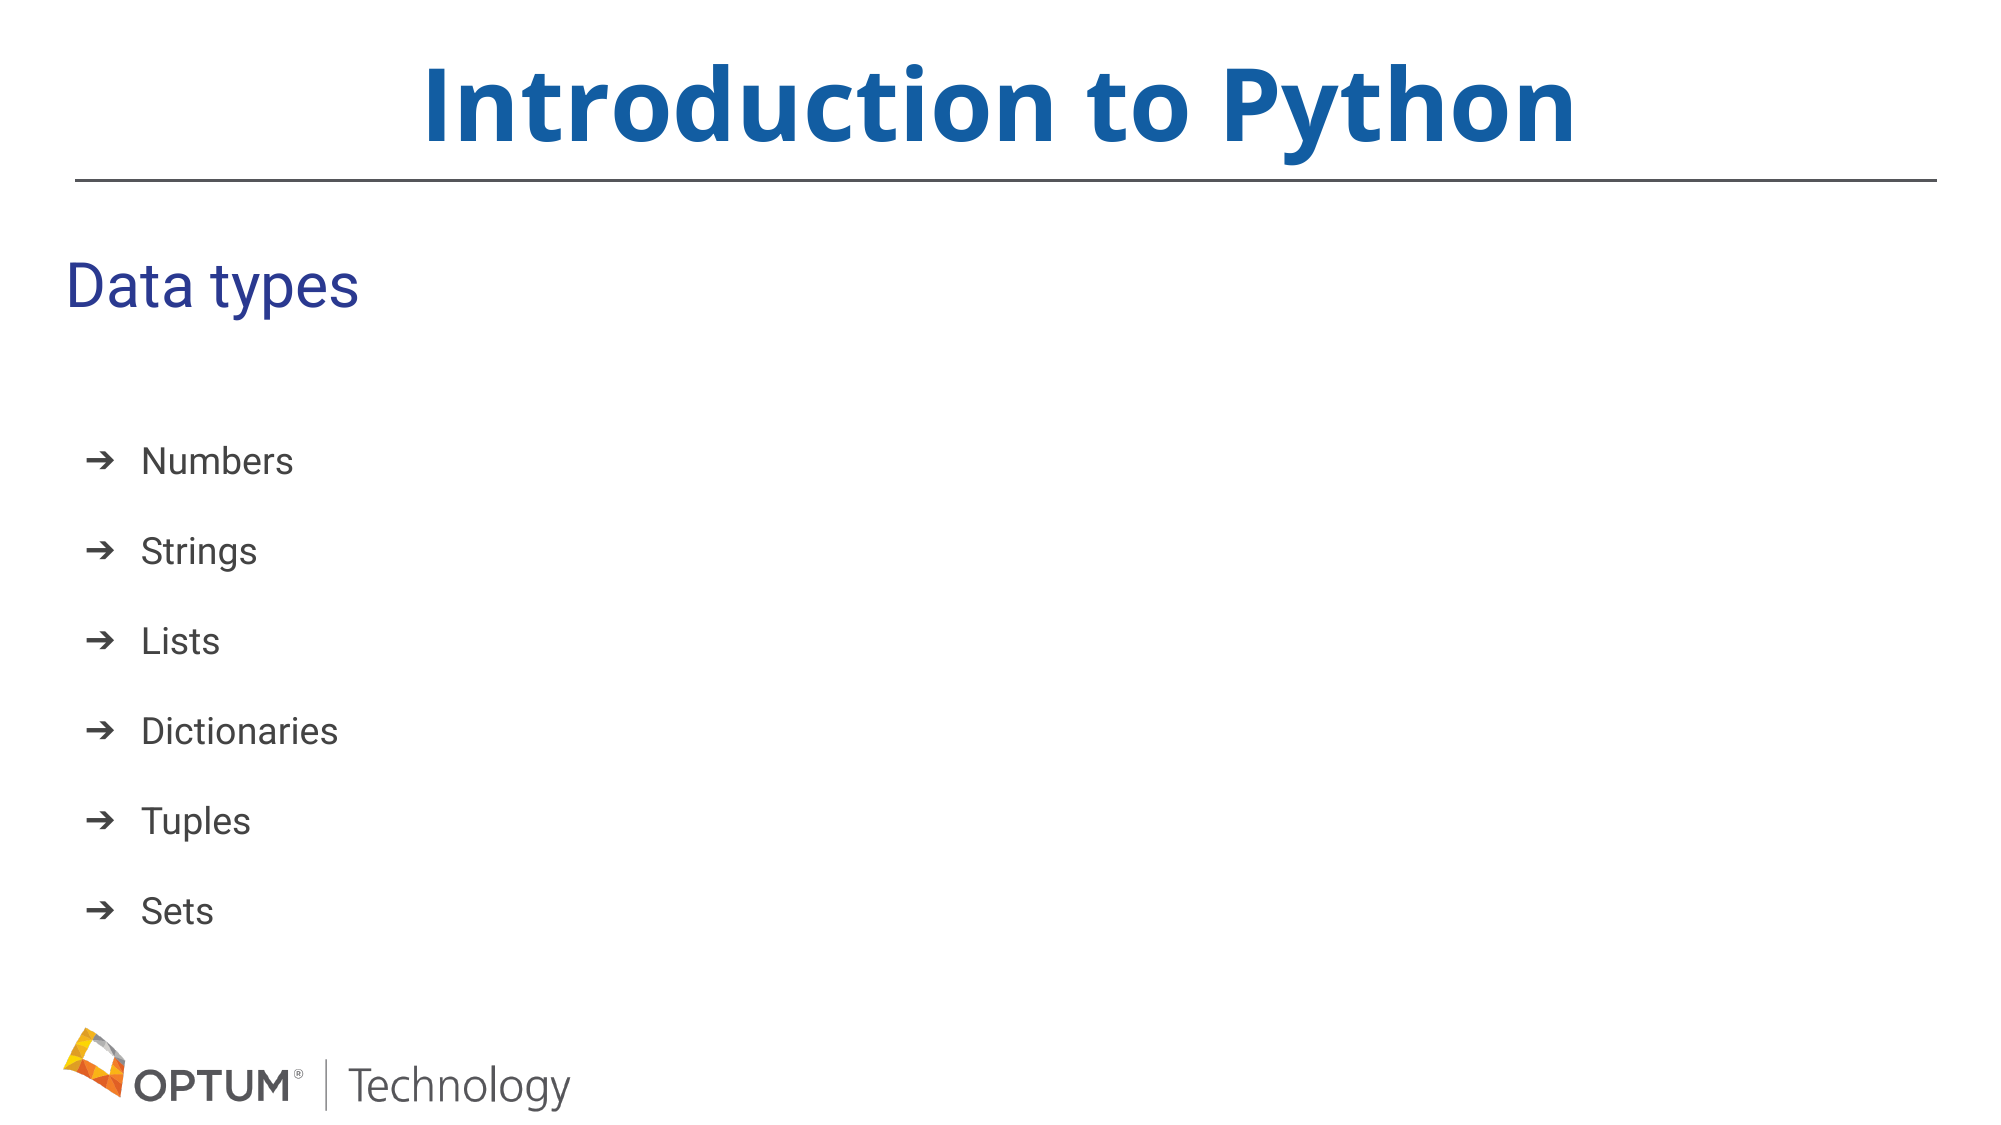

Introduction to Python
Data types
Numbers
Strings
Lists
Dictionaries
Tuples
Sets